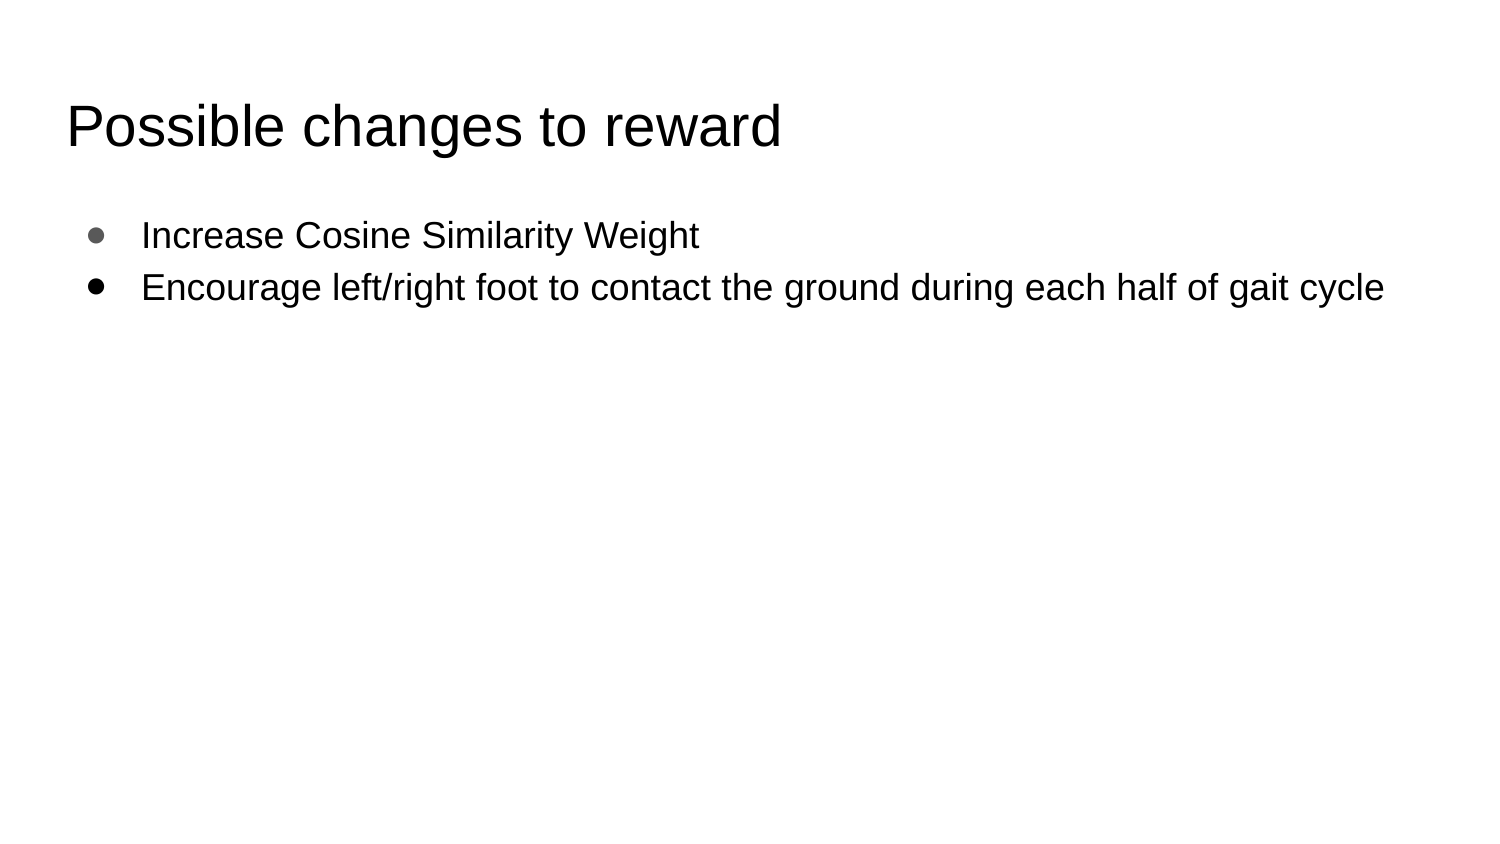

# Possible changes to reward
Increase Cosine Similarity Weight
Encourage left/right foot to contact the ground during each half of gait cycle